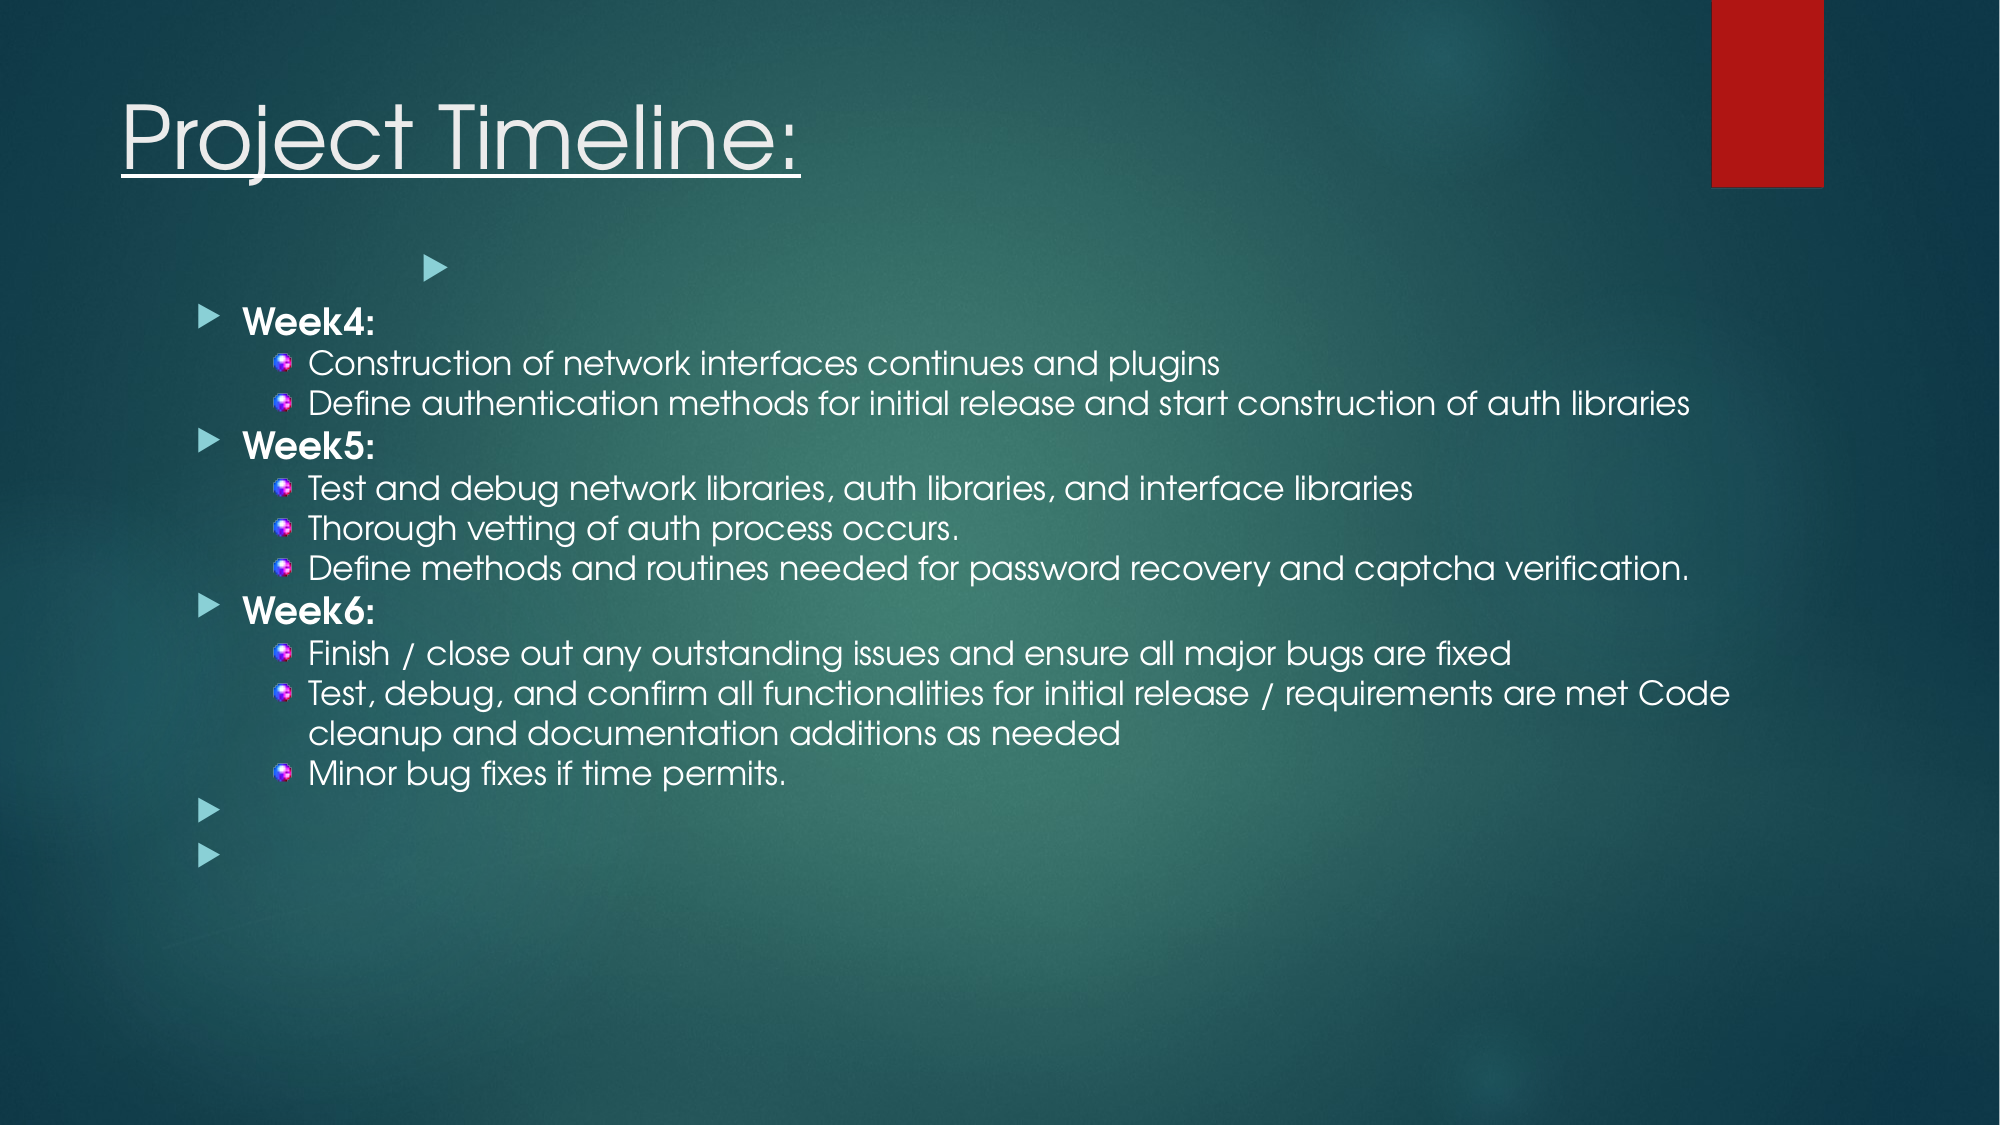

Project Timeline:

Week4:
Construction of network interfaces continues and plugins
Define authentication methods for initial release and start construction of auth libraries
Week5:
Test and debug network libraries, auth libraries, and interface libraries
Thorough vetting of auth process occurs.
Define methods and routines needed for password recovery and captcha verification.
Week6:
Finish / close out any outstanding issues and ensure all major bugs are fixed
Test, debug, and confirm all functionalities for initial release / requirements are met Code cleanup and documentation additions as needed
Minor bug fixes if time permits.